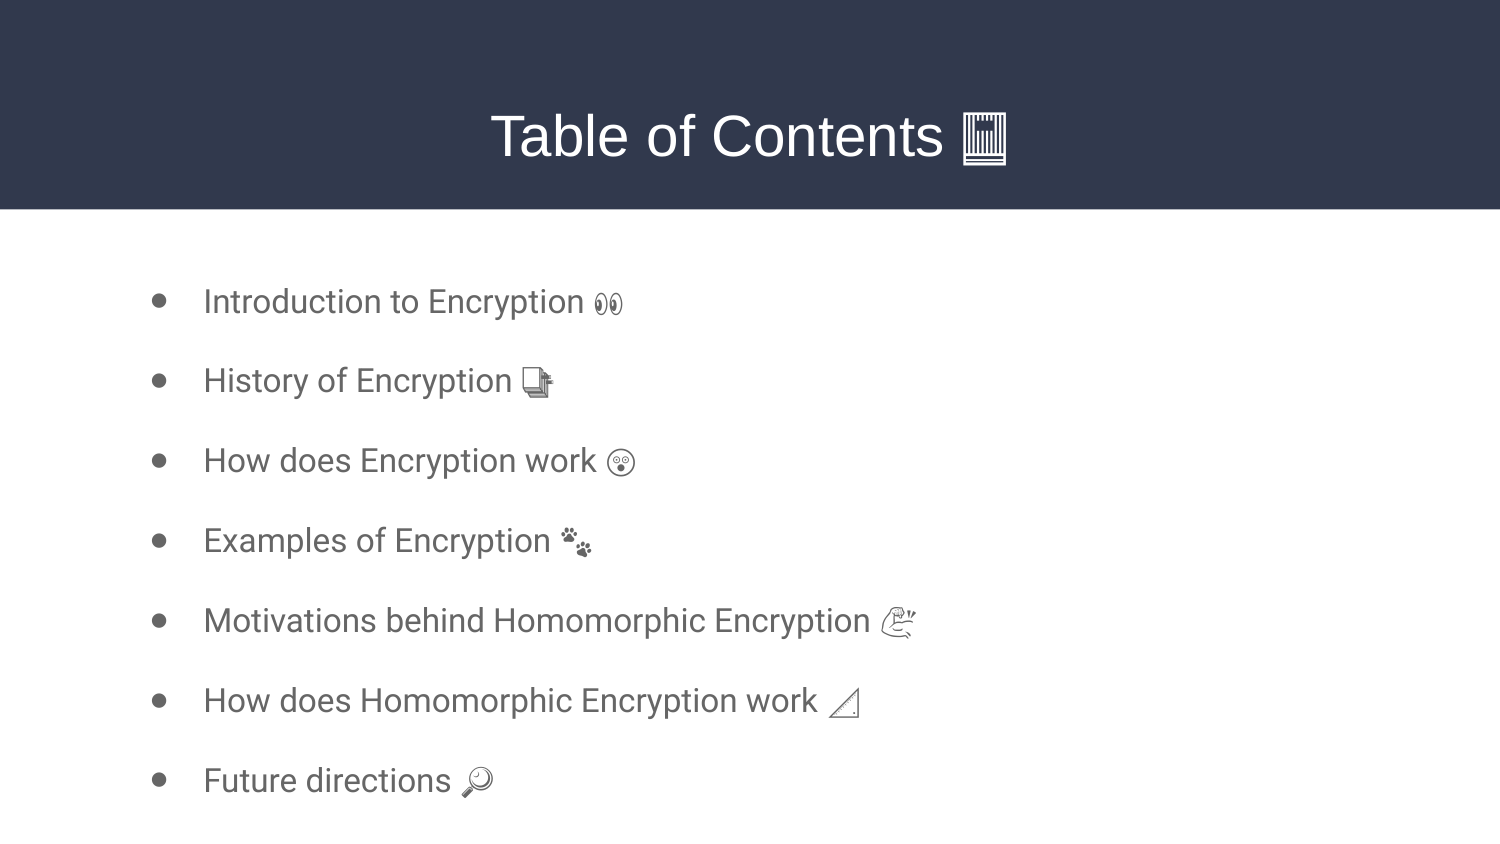

# Table of Contents 📕

Introduction to Encryption 👀

History of Encryption 📑

How does Encryption work 😲

Examples of Encryption 🐾

Motivations behind Homomorphic Encryption 💪

How does Homomorphic Encryption work 📐

Future directions 🔎